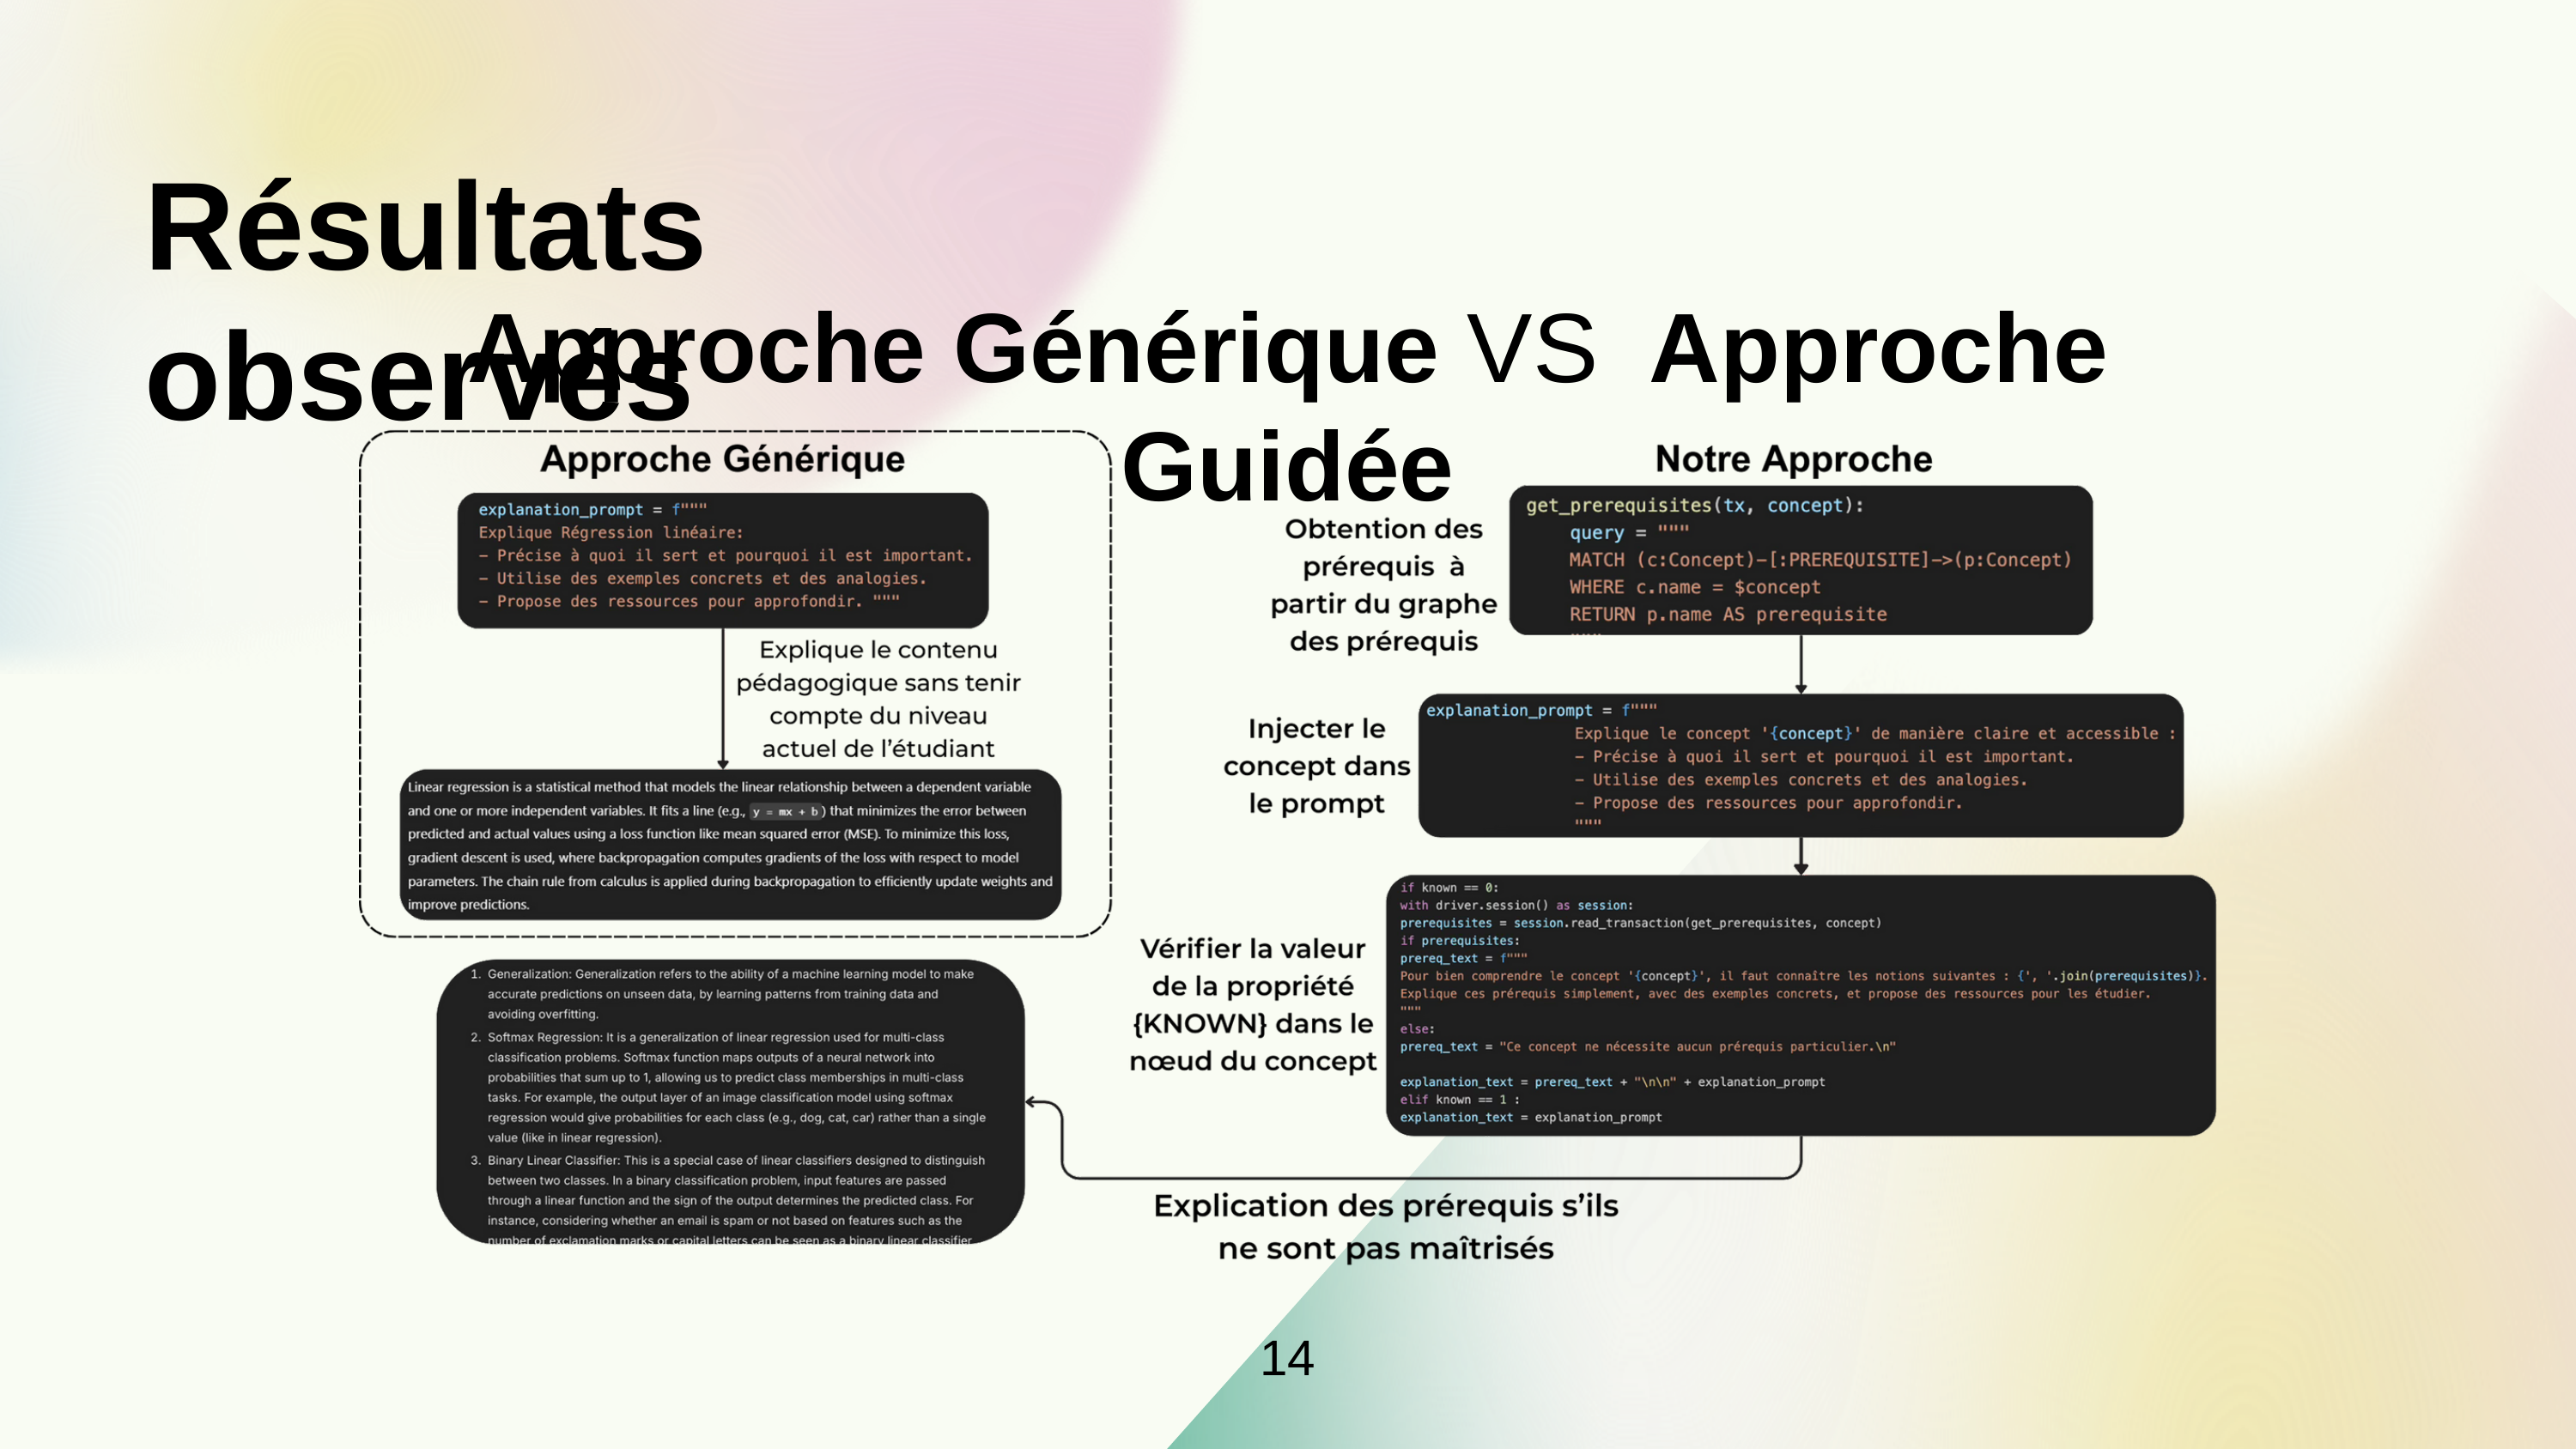

Résultats observés
Approche Générique VS  Approche Guidée

14